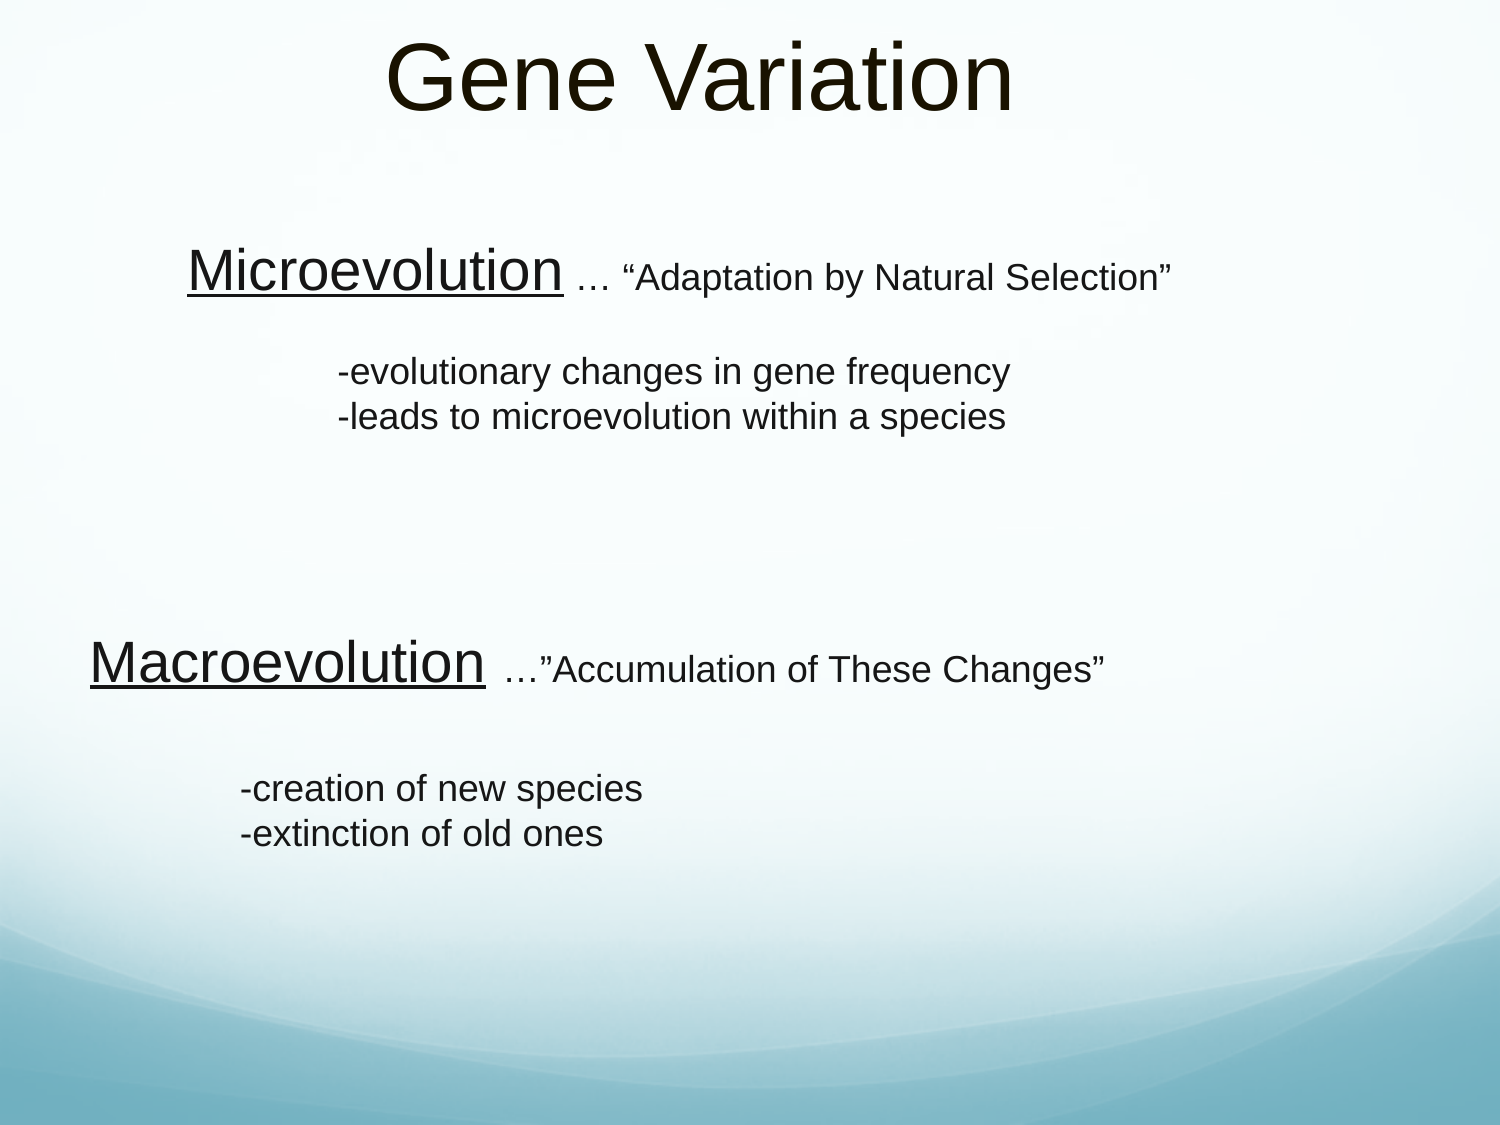

# Gene Variation
Microevolution … “Adaptation by Natural Selection”

	-evolutionary changes in gene frequency
	-leads to microevolution within a species
Macroevolution …”Accumulation of These Changes”

	-creation of new species
	-extinction of old ones